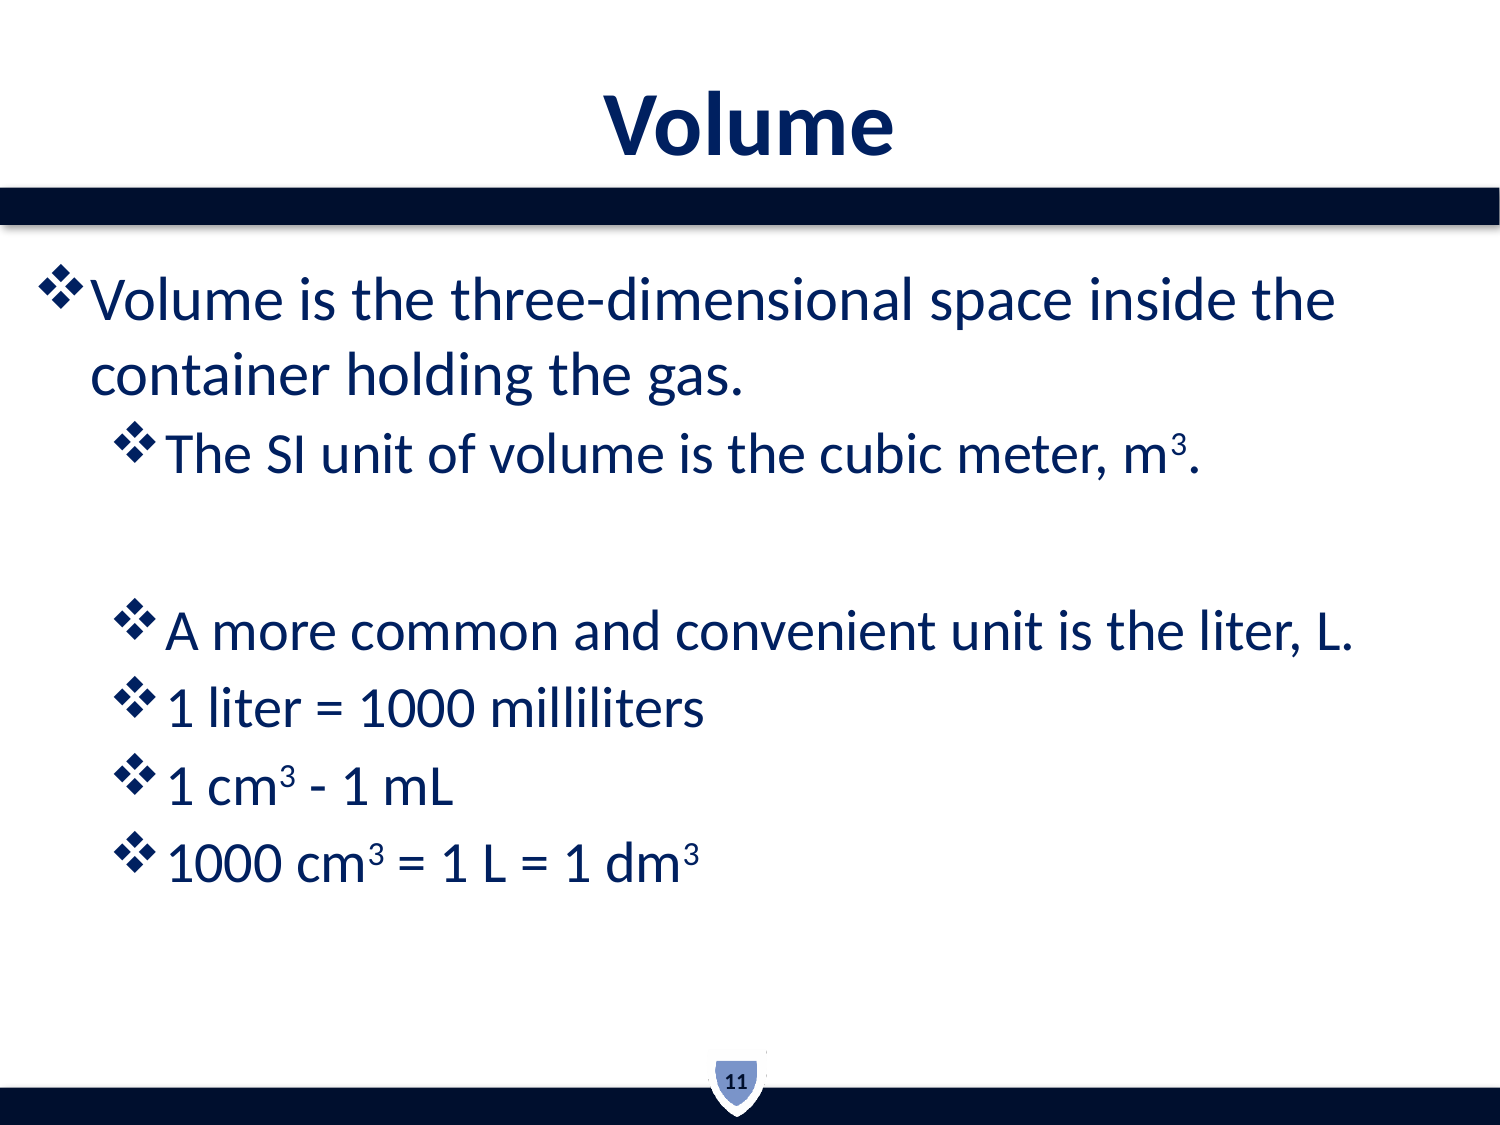

# Volume
Volume is the three-dimensional space inside the container holding the gas.
The SI unit of volume is the cubic meter, m3.

A more common and convenient unit is the liter, L.
1 liter = 1000 milliliters
1 cm3 - 1 mL
1000 cm3 = 1 L = 1 dm3

11